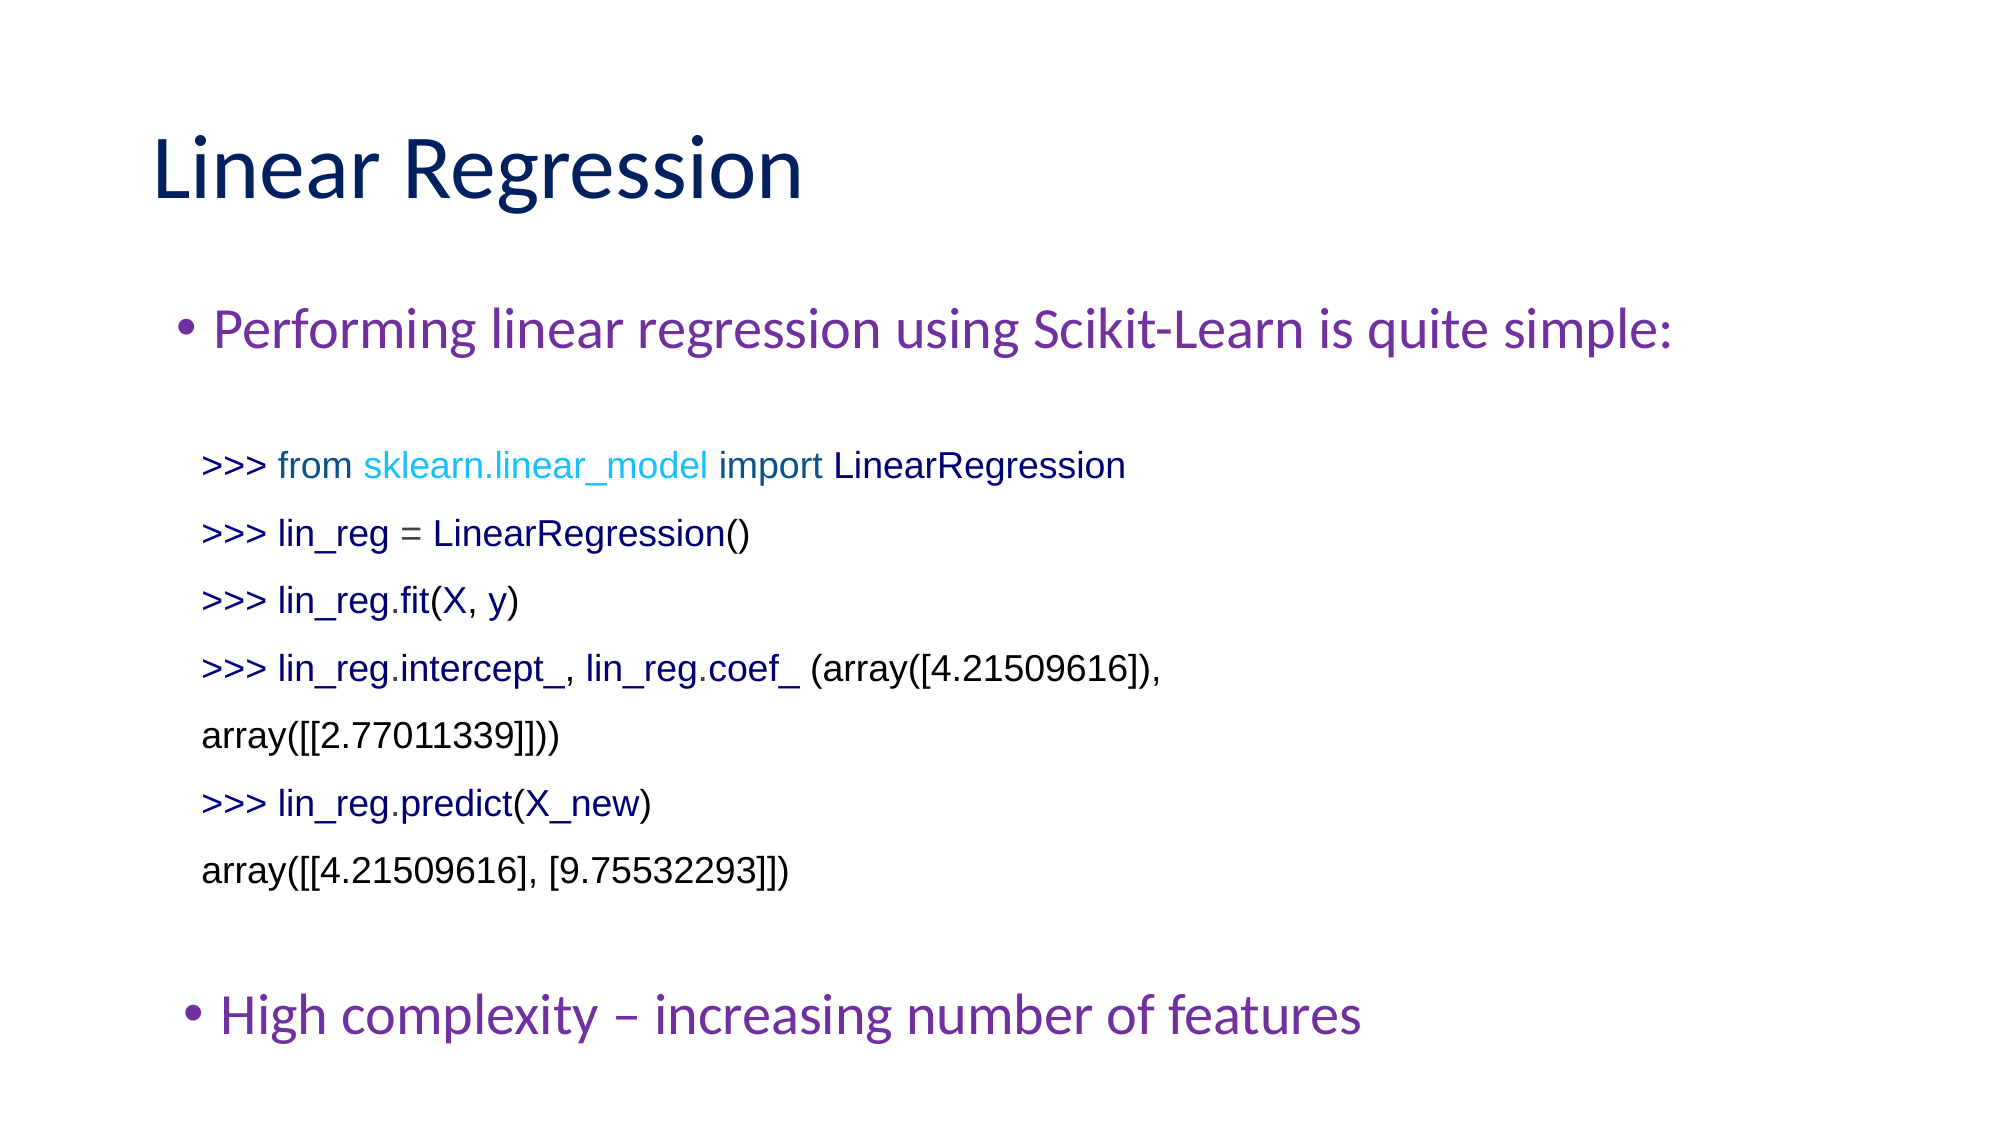

# Linear Regression
Performing linear regression using Scikit-Learn is quite simple:
>>> from sklearn.linear_model import LinearRegression
>>> lin_reg = LinearRegression()
>>> lin_reg.fit(X, y)
>>> lin_reg.intercept_, lin_reg.coef_ (array([4.21509616]), array([[2.77011339]]))
>>> lin_reg.predict(X_new)
array([[4.21509616], [9.75532293]])

High complexity – increasing number of features